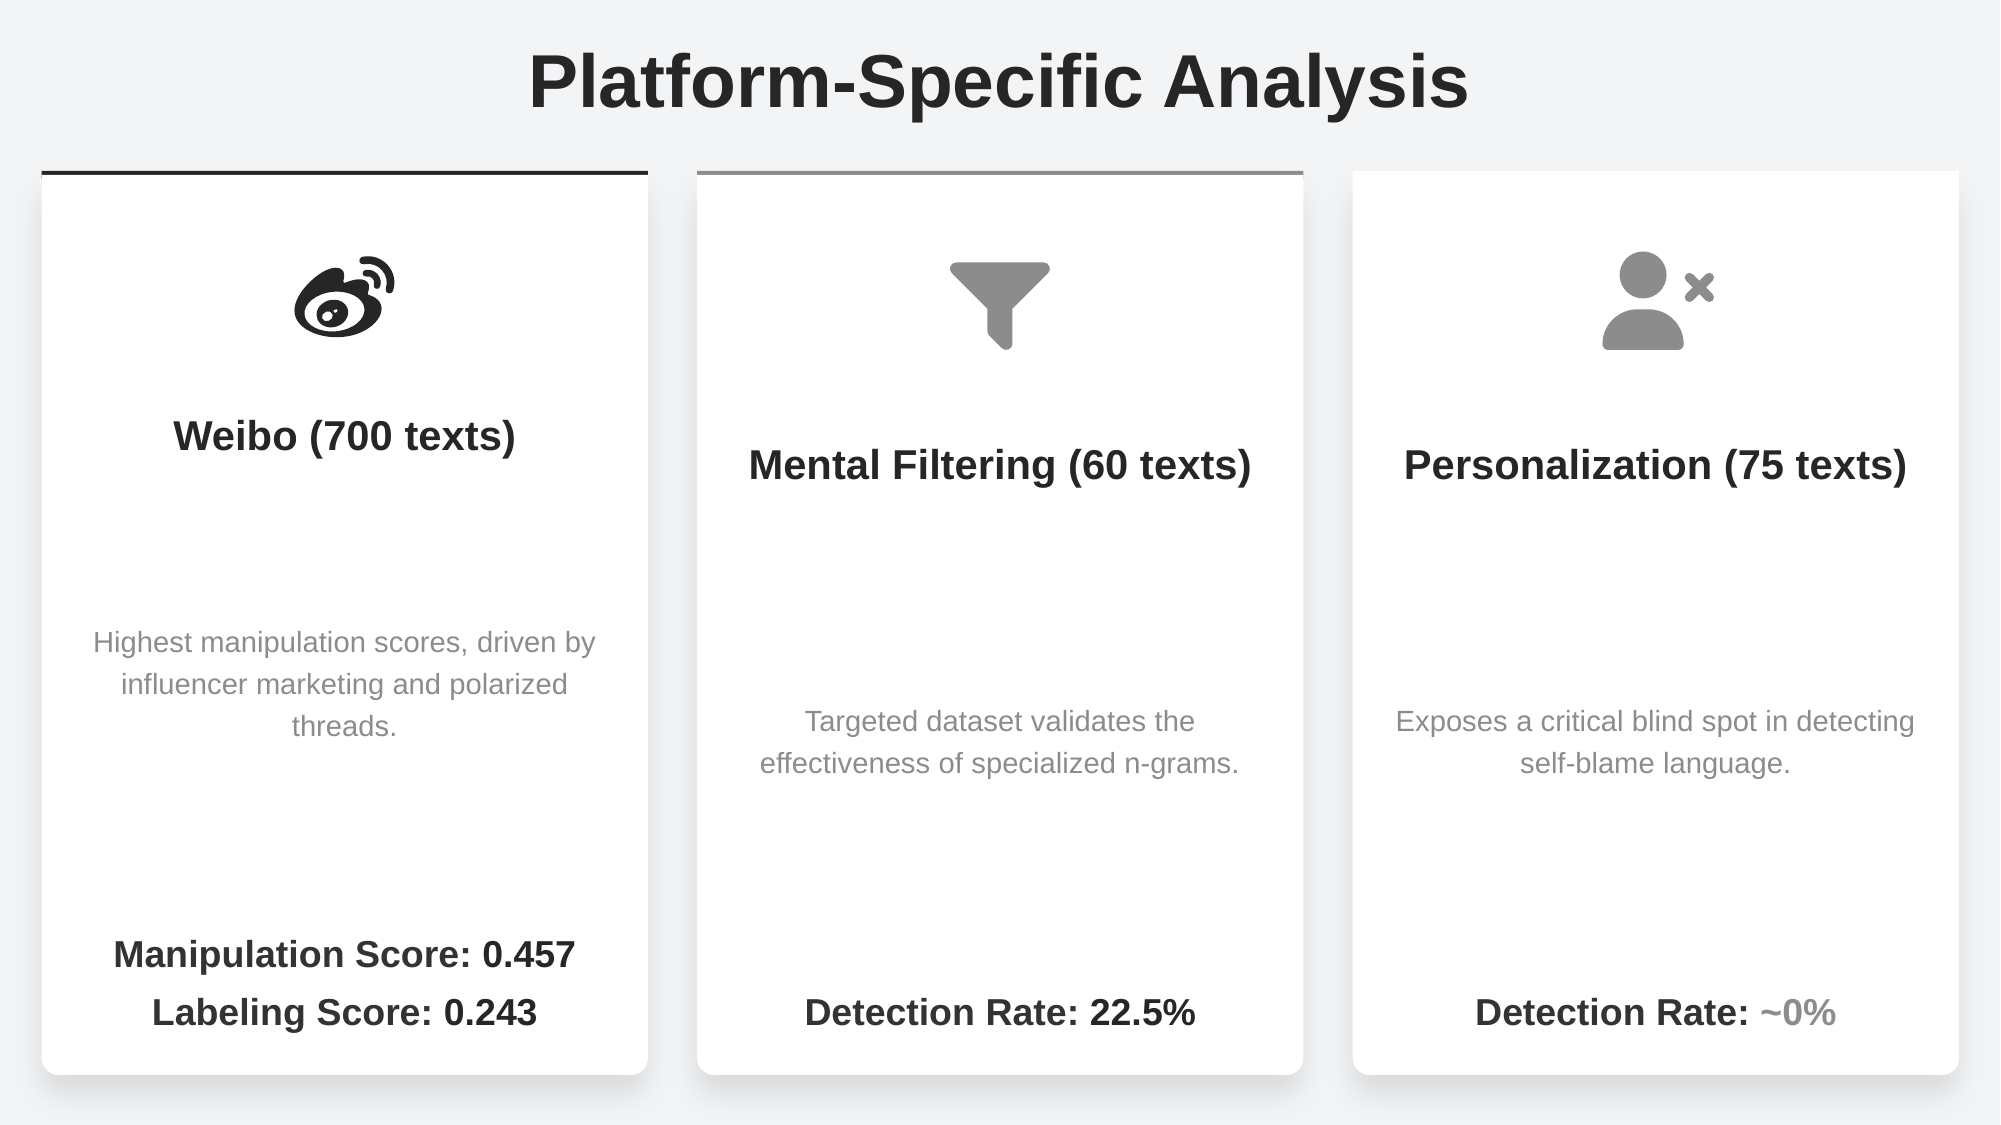

Platform-Specific Analysis

Weibo (700 texts)
Mental Filtering (60 texts)
Personalization (75 texts)
Highest manipulation scores, driven by influencer marketing and polarized threads.
Targeted dataset validates the effectiveness of specialized n-grams.
Exposes a critical blind spot in detecting self-blame language.
Manipulation Score: 0.457
Labeling Score: 0.243
Detection Rate: 22.5%
Detection Rate: ~0%